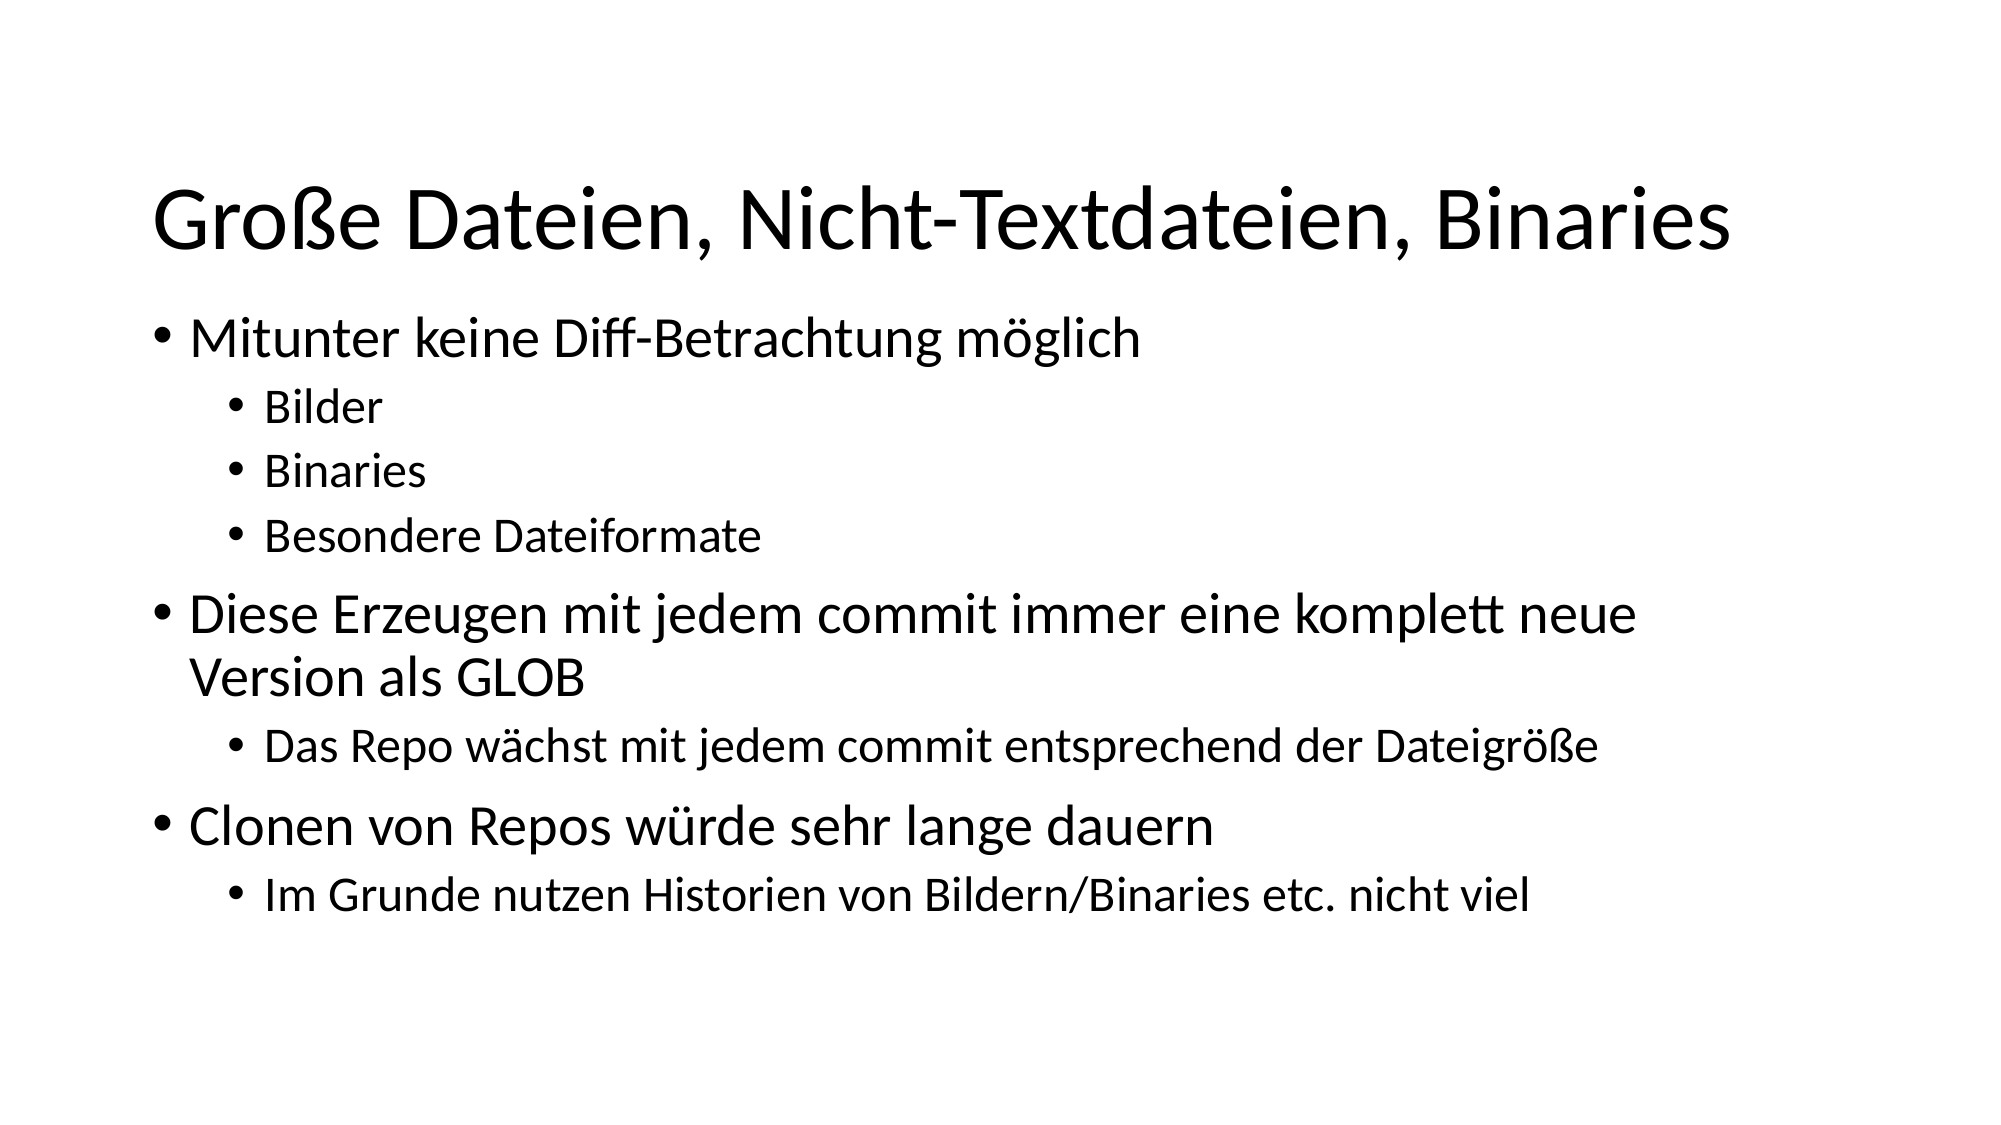

# Große Dateien, Nicht-Textdateien, Binaries
Mitunter keine Diff-Betrachtung möglich
Bilder
Binaries
Besondere Dateiformate
Diese Erzeugen mit jedem commit immer eine komplett neue Version als GLOB
Das Repo wächst mit jedem commit entsprechend der Dateigröße
Clonen von Repos würde sehr lange dauern
Im Grunde nutzen Historien von Bildern/Binaries etc. nicht viel